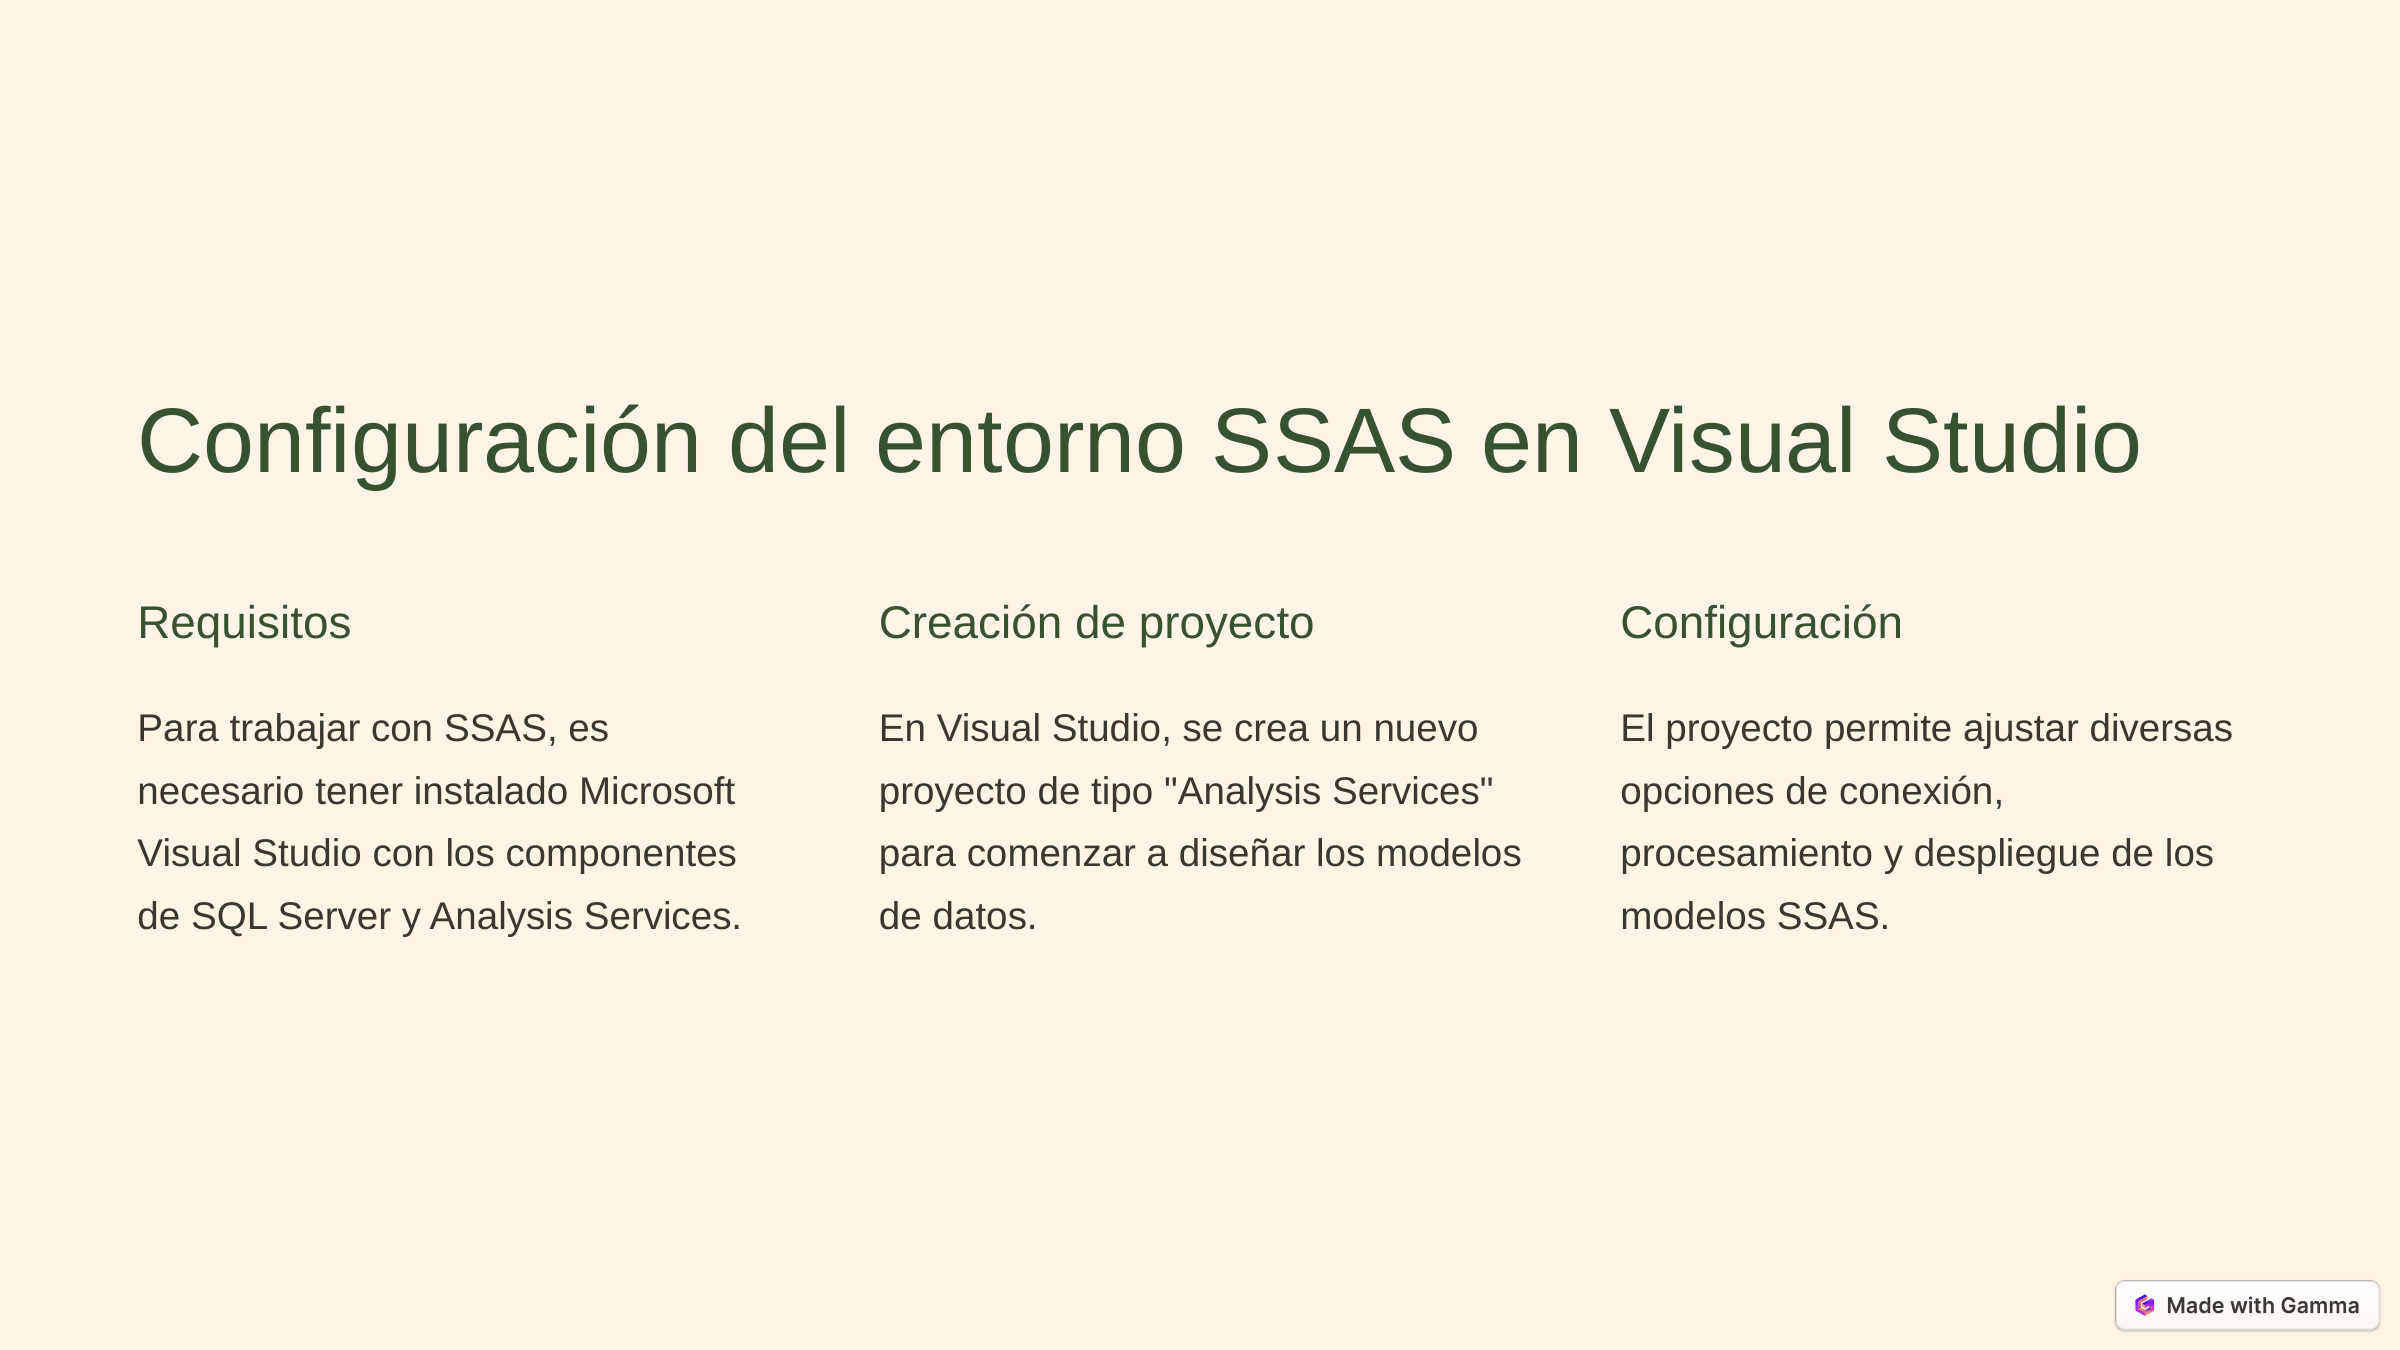

Configuración del entorno SSAS en Visual Studio
Requisitos
Creación de proyecto
Configuración
Para trabajar con SSAS, es necesario tener instalado Microsoft Visual Studio con los componentes de SQL Server y Analysis Services.
En Visual Studio, se crea un nuevo proyecto de tipo "Analysis Services" para comenzar a diseñar los modelos de datos.
El proyecto permite ajustar diversas opciones de conexión, procesamiento y despliegue de los modelos SSAS.